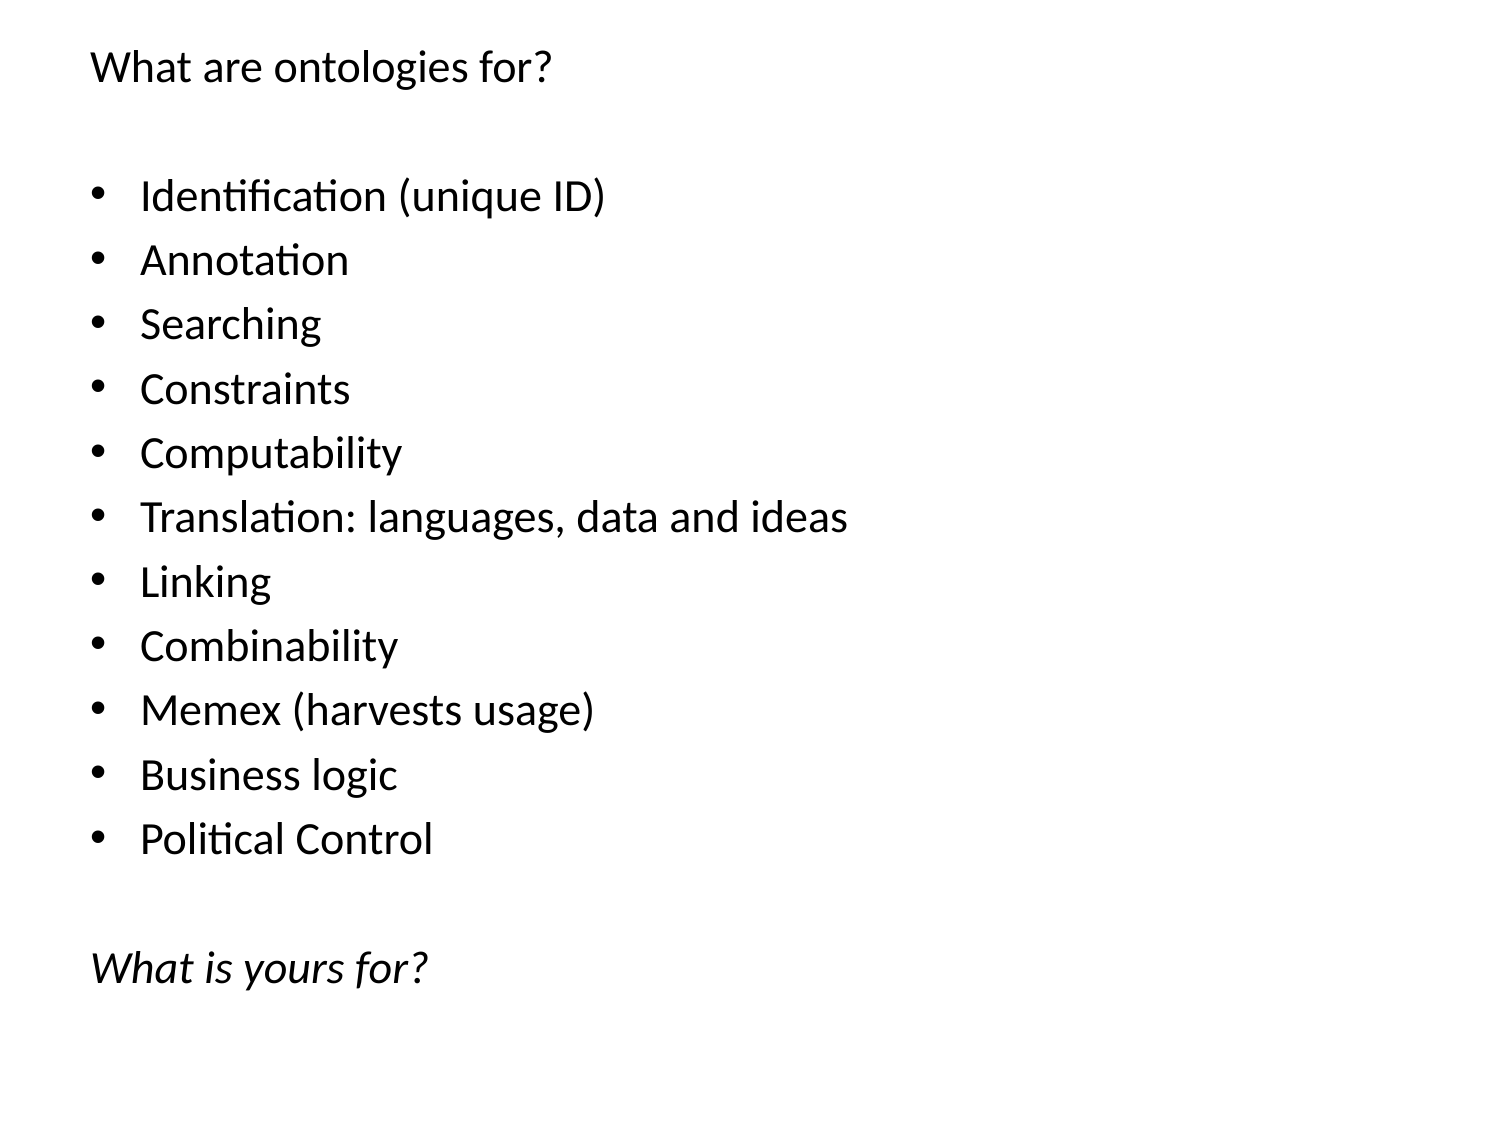

What are ontologies for?

Identification (unique ID)
Annotation
Searching
Constraints
Computability
Translation: languages, data and ideas
Linking
Combinability
Memex (harvests usage)
Business logic
Political Control

What is yours for?